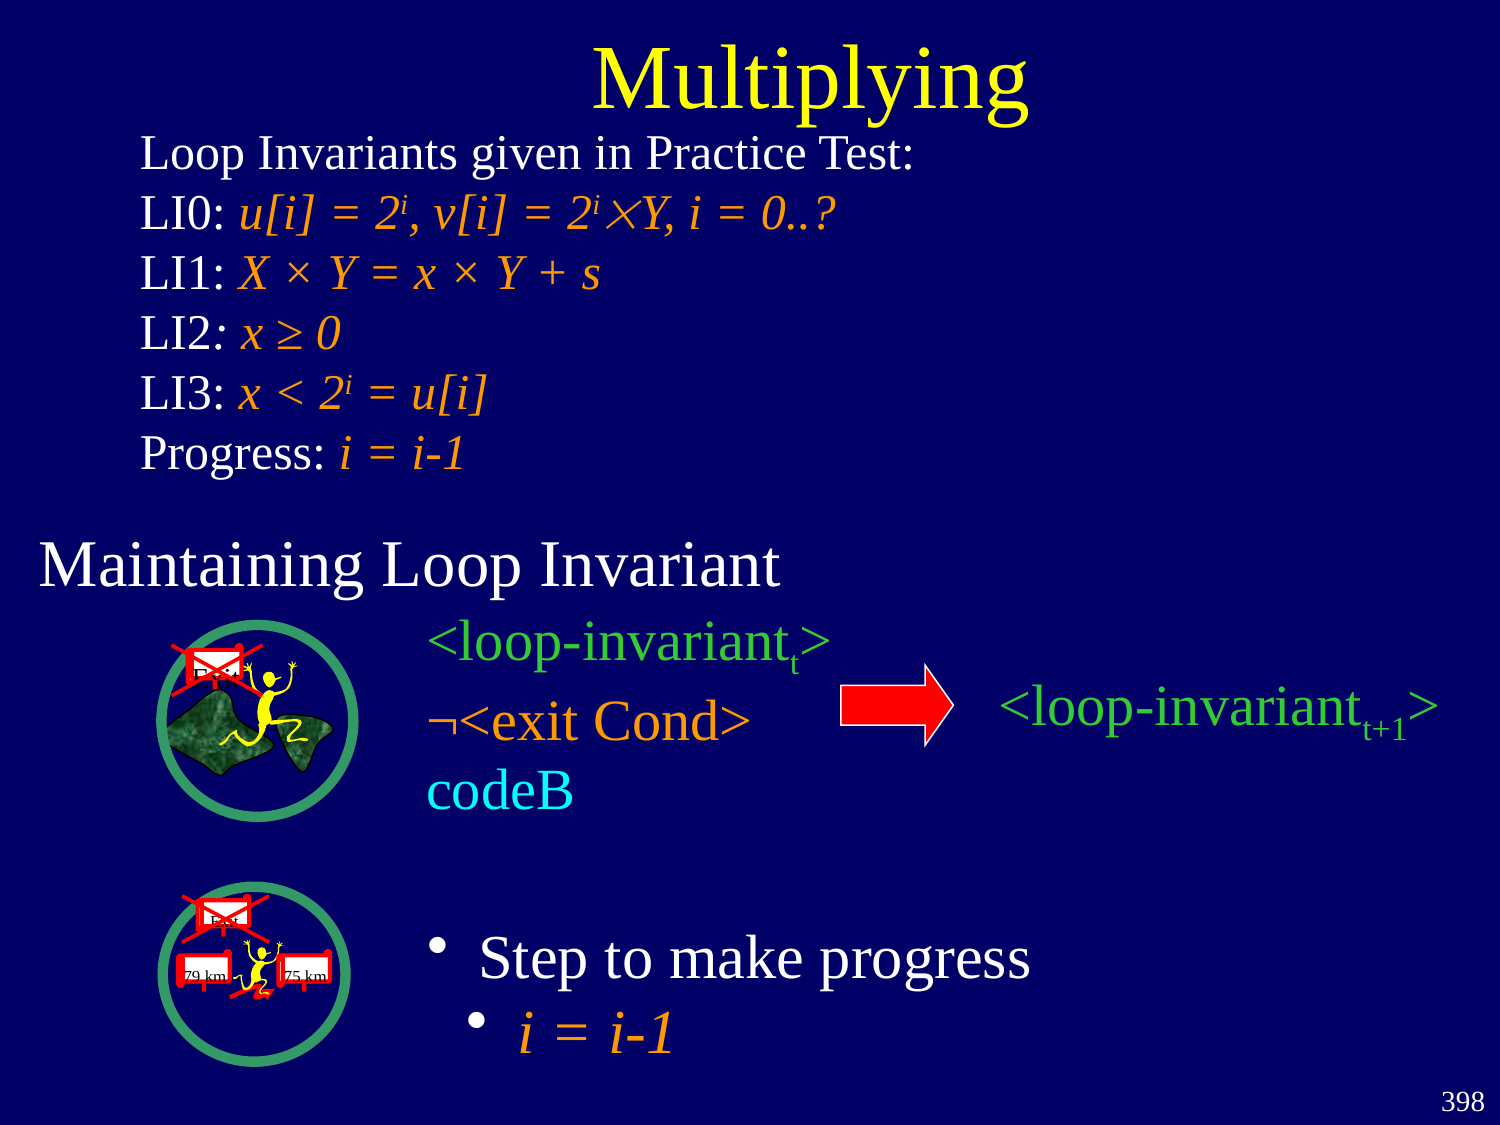

Multiplying
Loop Invariants given in Practice Test:
LI0: u[i] = 2i, v[i] = 2i×Y, i = 0..?
LI1: X × Y = x × Y + s
LI2: x ≥ 0
LI3: x < 2i = u[i]
Progress: i = i-1
Maintaining Loop Invariant
<loop-invariantt>
¬<exit Cond>
codeB

Exit

<loop-invariantt+1>

79 km
75 km

Exit

 Step to make progress
 i = i-1